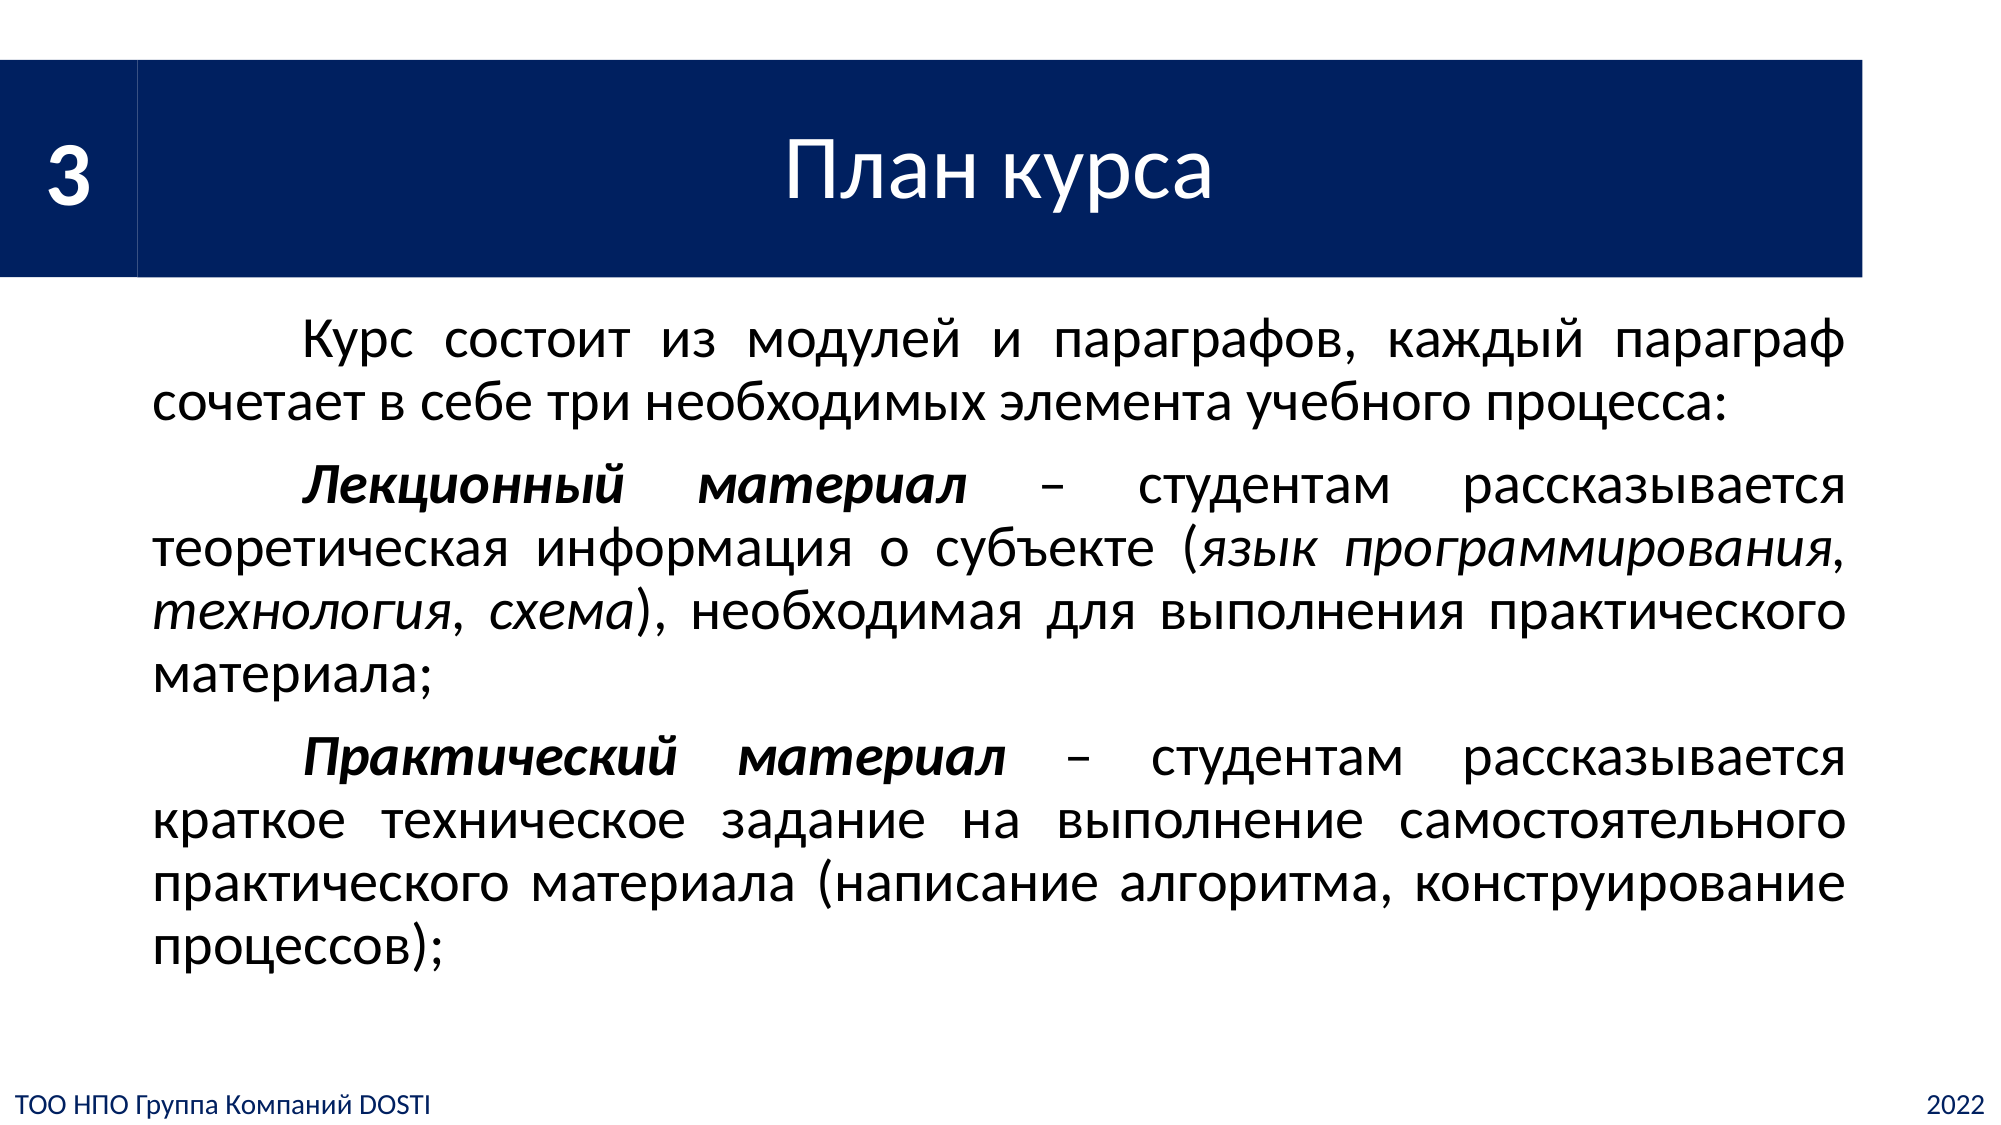

3
# План курса
	Курс состоит из модулей и параграфов, каждый параграф сочетает в себе три необходимых элемента учебного процесса:
	Лекционный материал – студентам рассказывается теоретическая информация о субъекте (язык программирования, технология, схема), необходимая для выполнения практического материала;
	Практический материал – студентам рассказывается краткое техническое задание на выполнение самостоятельного практического материала (написание алгоритма, конструирование процессов);
ТОО НПО Группа Компаний DOSTI
2022